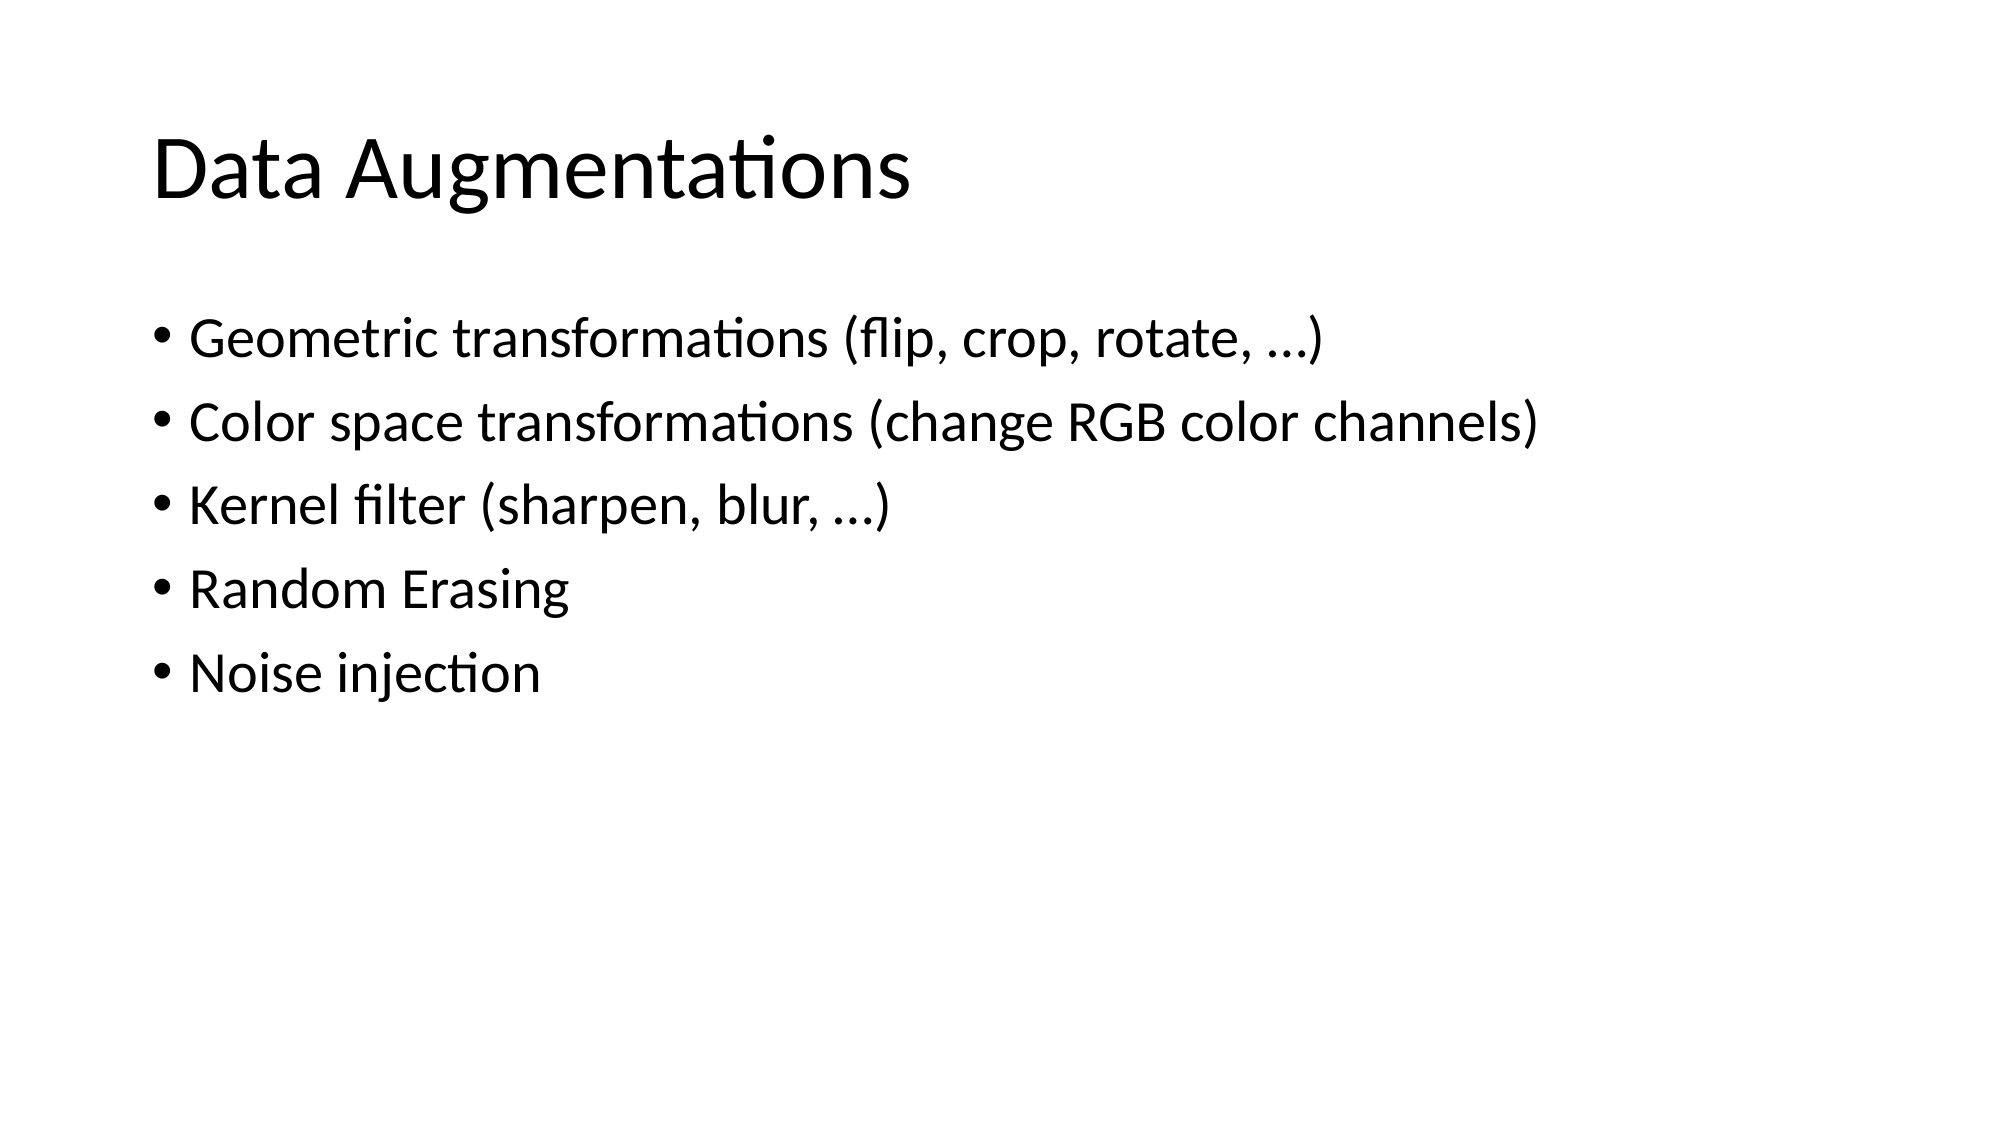

# Data Augmentations
Geometric transformations (flip, crop, rotate, …)
Color space transformations (change RGB color channels)
Kernel filter (sharpen, blur, …)
Random Erasing
Noise injection